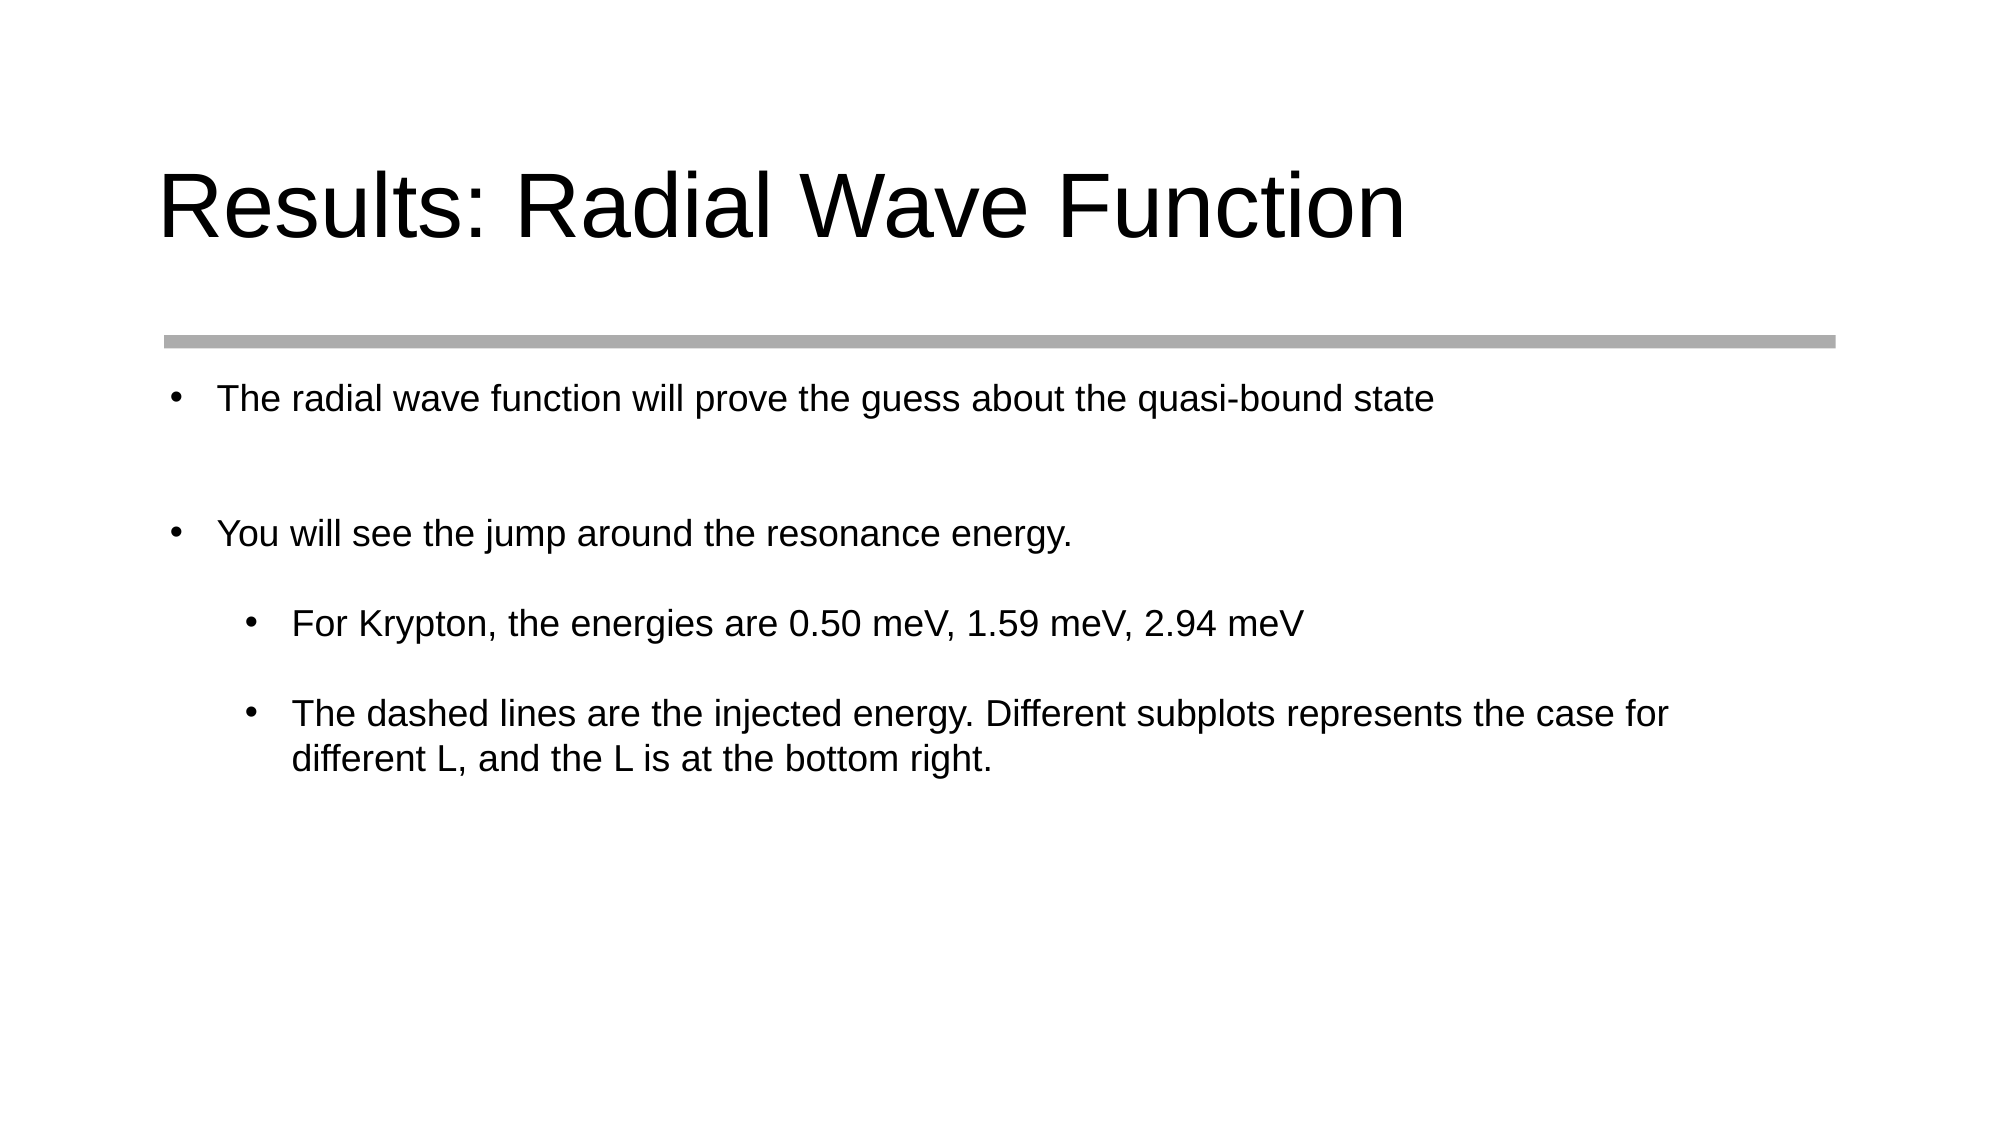

# Results: Radial Wave Function

The radial wave function will prove the guess about the quasi-bound state

You will see the jump around the resonance energy.

For Krypton, the energies are 0.50 meV, 1.59 meV, 2.94 meV

The dashed lines are the injected energy. Different subplots represents the case for different L, and the L is at the bottom right.